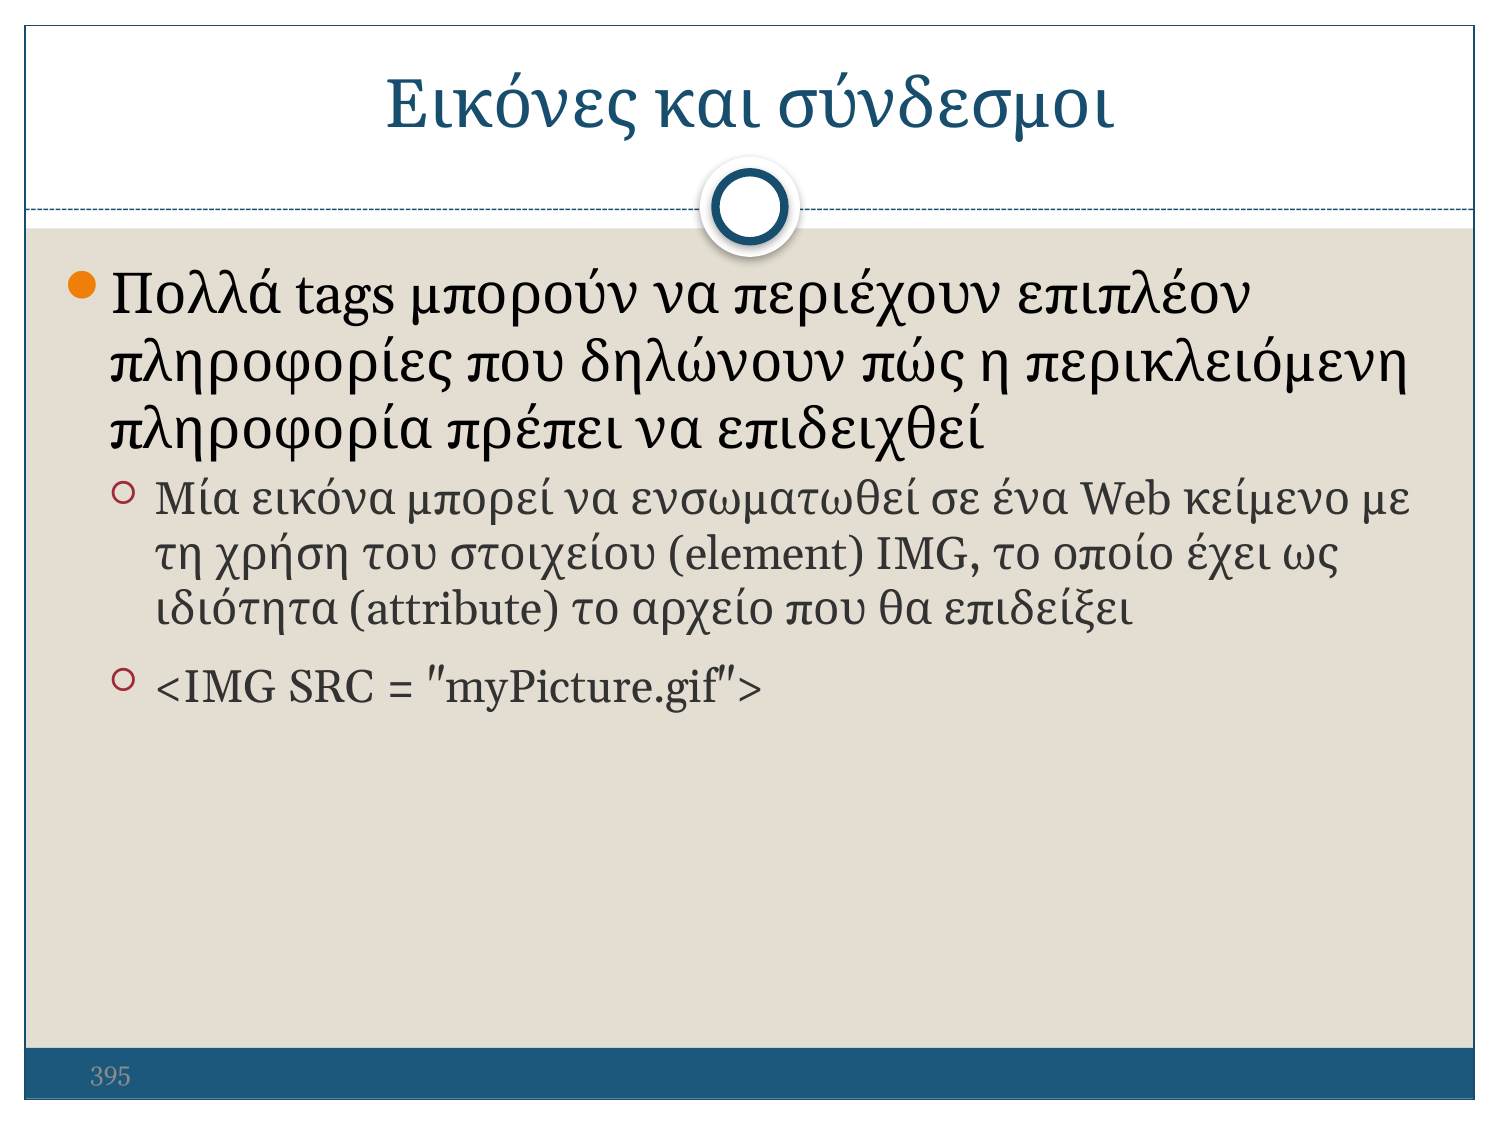

Εικόνες και σύνδεσμοι
Πολλά tags μπορούν να περιέχουν επιπλέον πληροφορίες που δηλώνουν πώς η περικλειόμενη πληροφορία πρέπει να επιδειχθεί
Μία εικόνα μπορεί να ενσωματωθεί σε ένα Web κείμενο με τη χρήση του στοιχείου (element) IMG, το οποίο έχει ως ιδιότητα (attribute) το αρχείο που θα επιδείξει
<IMG SRC = "myPicture.gif">
395